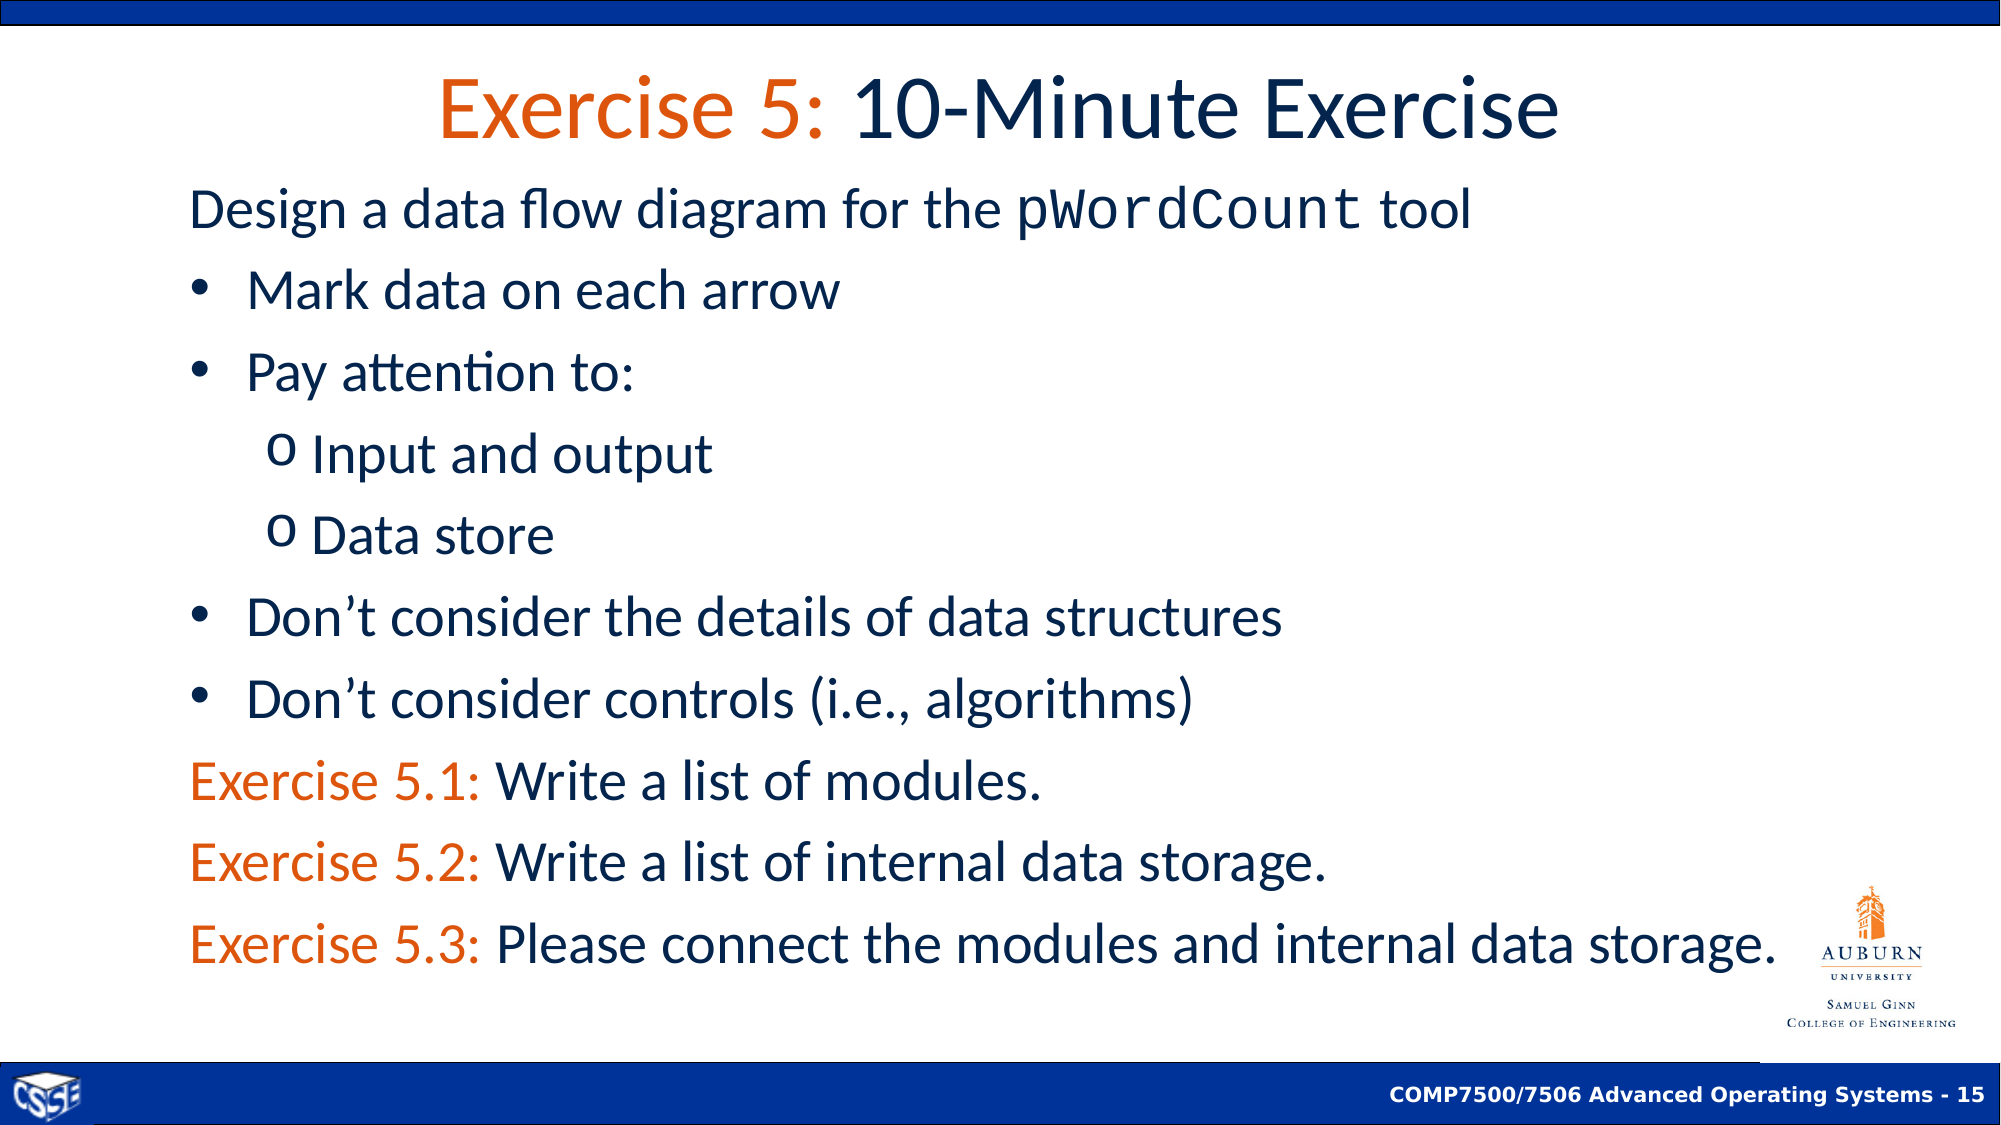

Exercise 5: 10-Minute Exercise
Design a data flow diagram for the pWordCount tool
Mark data on each arrow
Pay attention to:
Input and output
Data store
Don’t consider the details of data structures
Don’t consider controls (i.e., algorithms)
Exercise 5.1: Write a list of modules.
Exercise 5.2: Write a list of internal data storage.
Exercise 5.3: Please connect the modules and internal data storage.